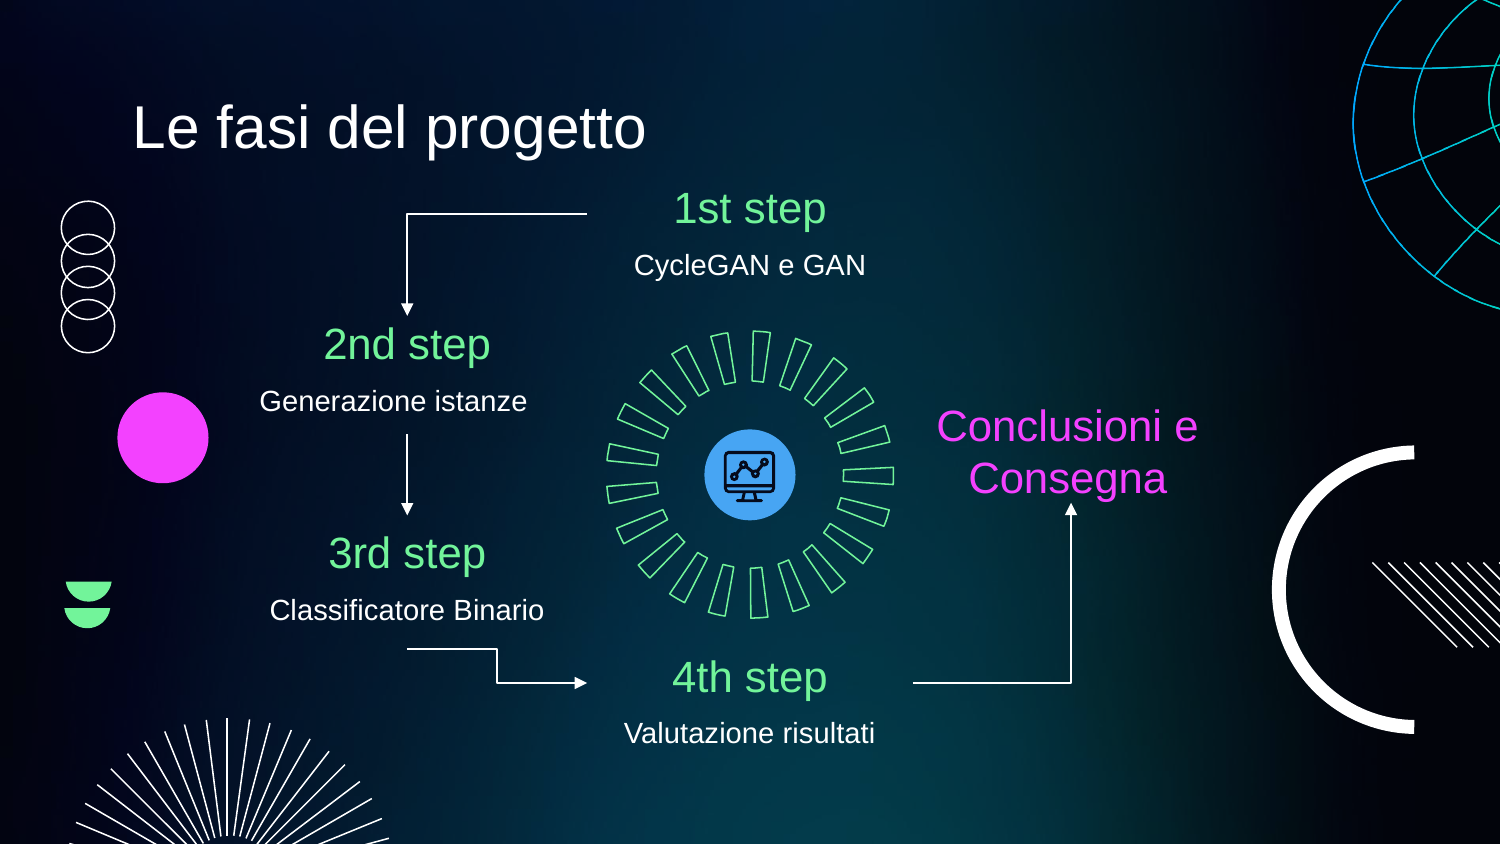

# Le fasi del progetto
1st step
CycleGAN e GAN
2nd step

Generazione istanze
Conclusioni e Consegna

3rd step
Classificatore Binario
4th step
Valutazione risultati